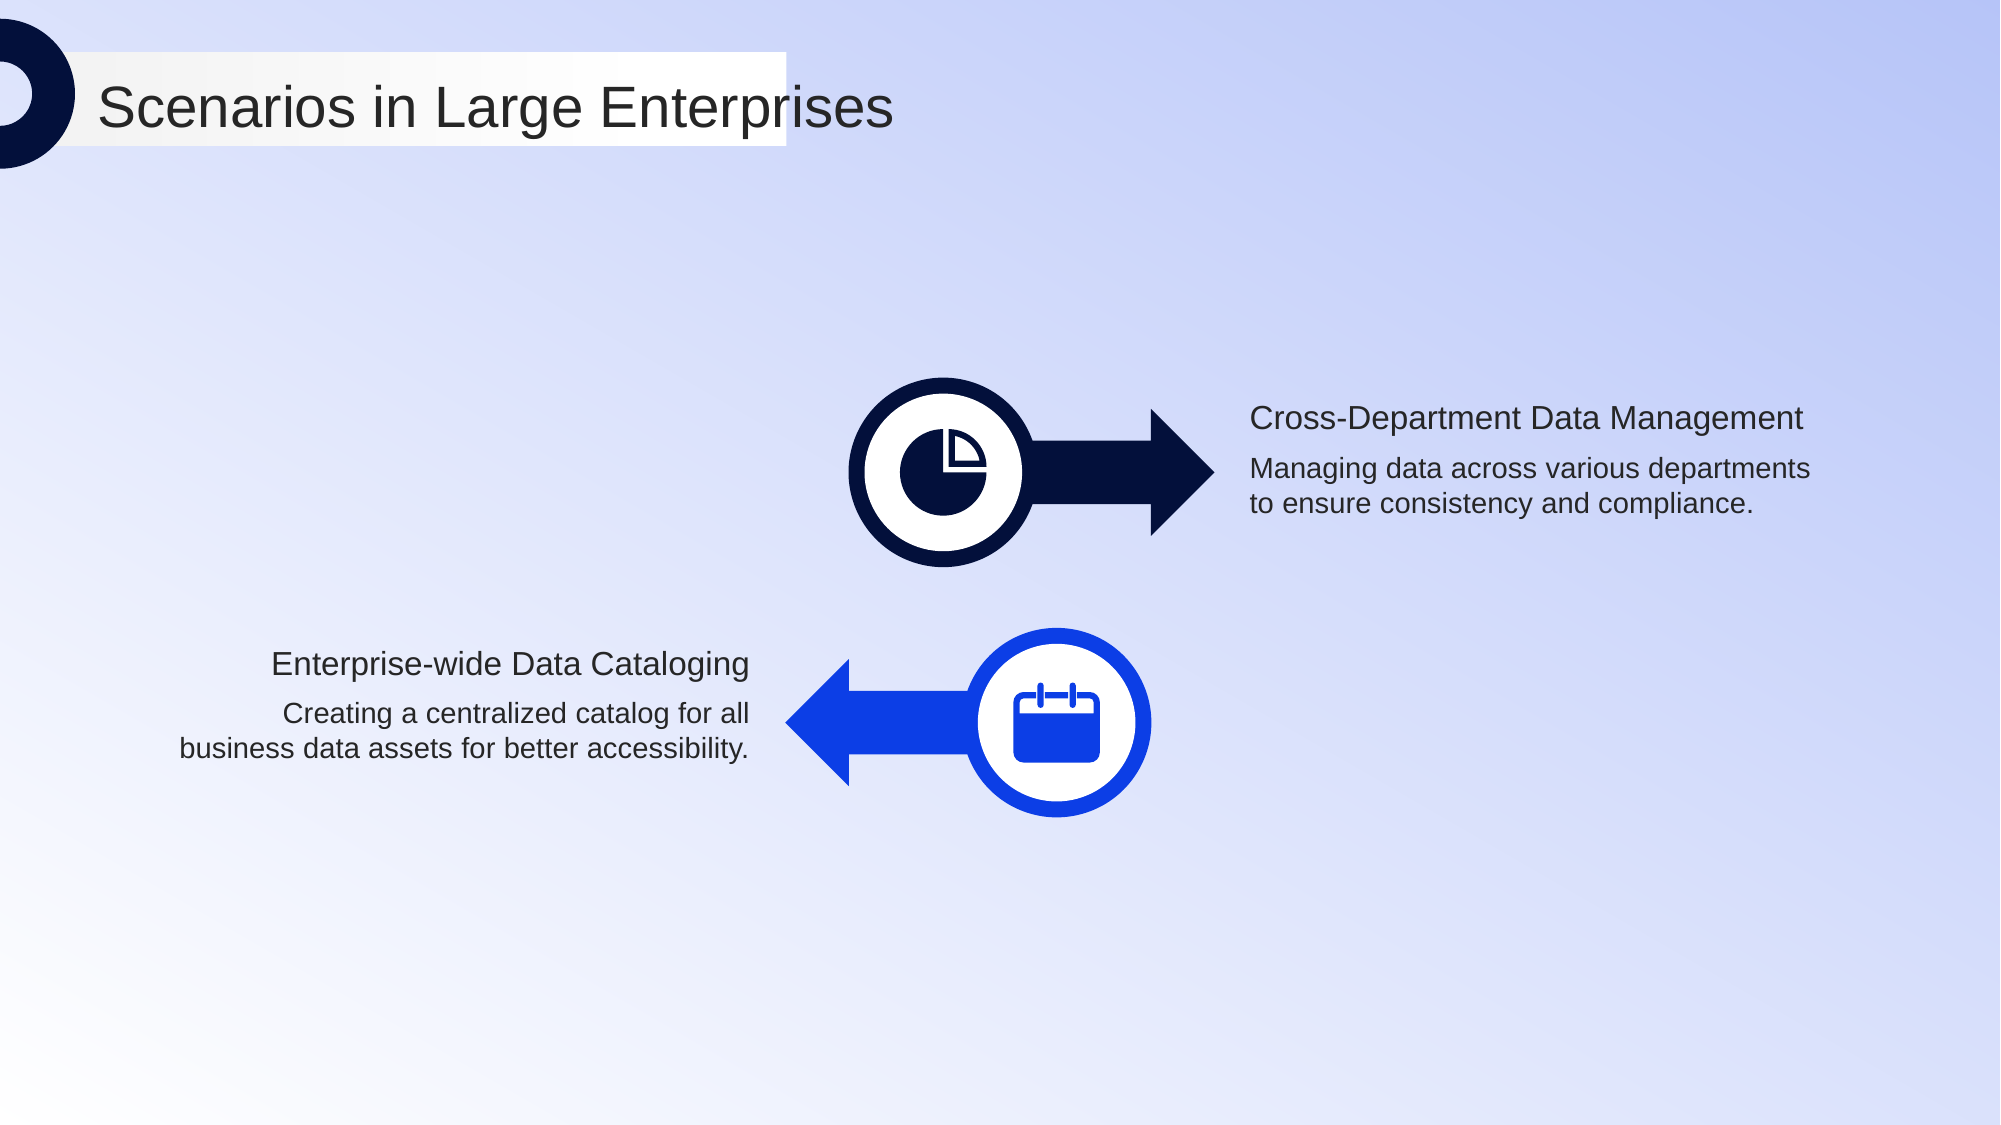

Scenarios in Large Enterprises
Cross-Department Data Management

Managing data across various departments to ensure consistency and compliance.
Enterprise-wide Data Cataloging

Creating a centralized catalog for all business data assets for better accessibility.